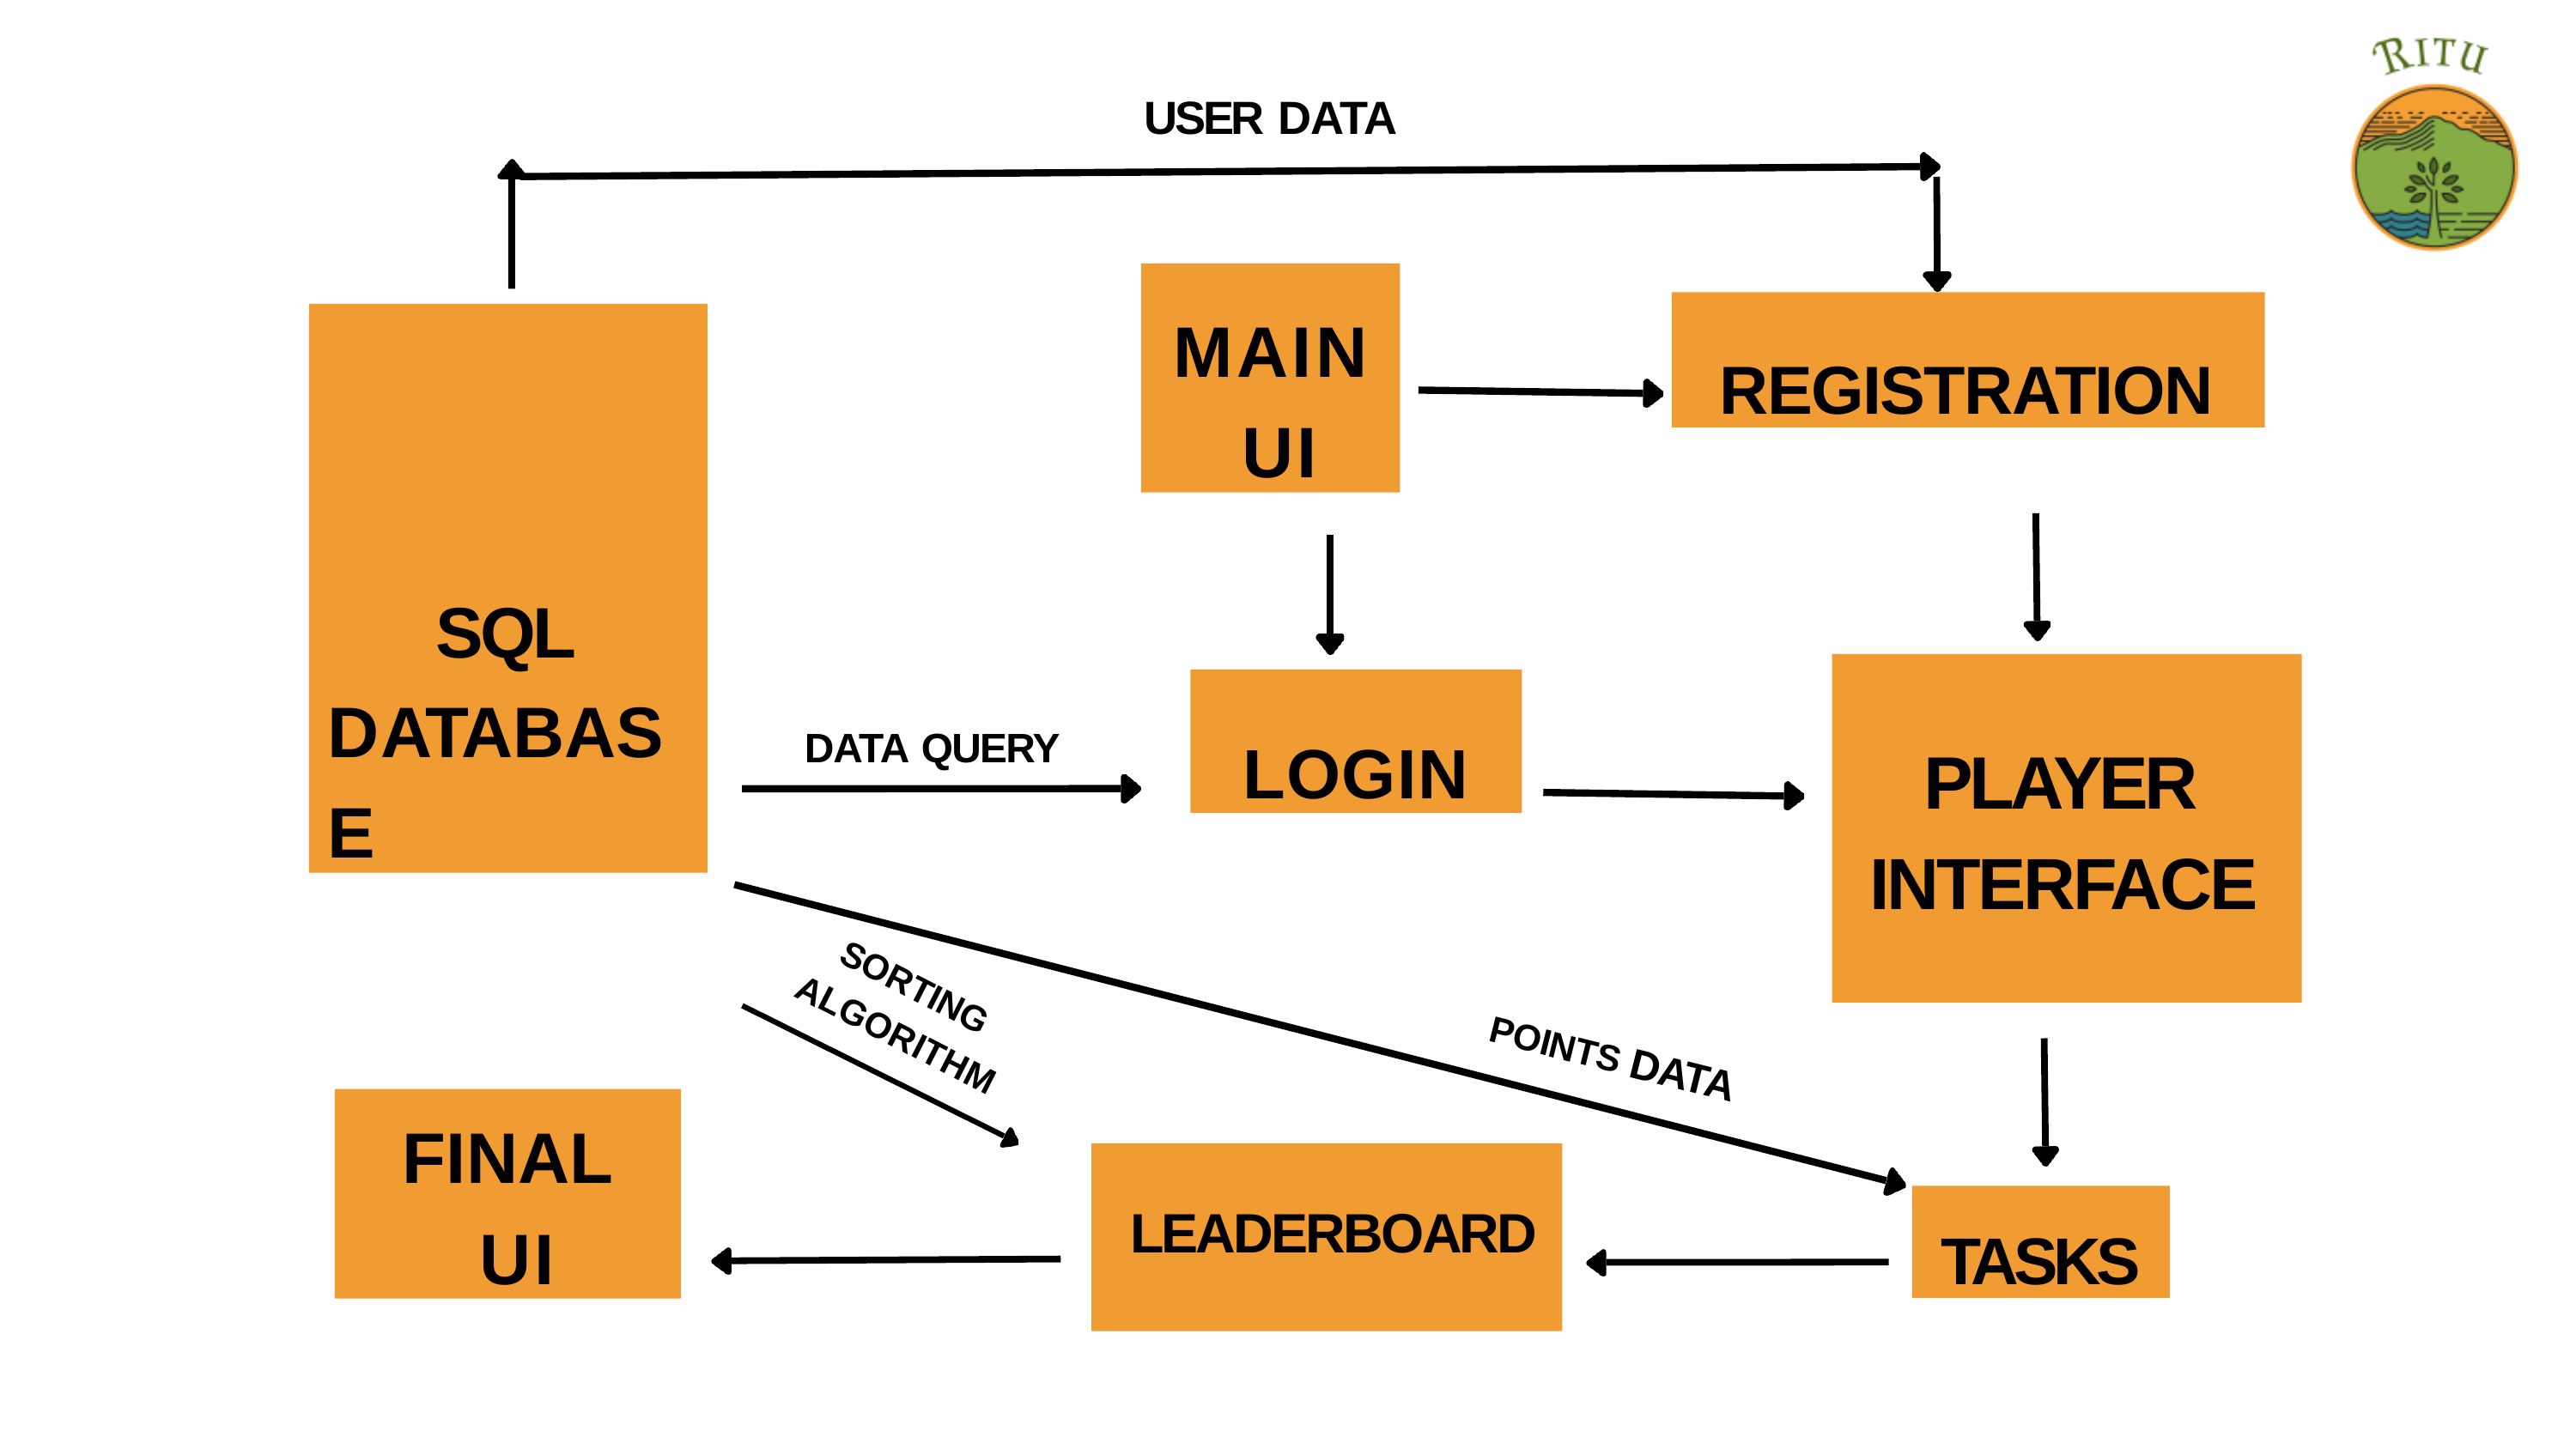

USER DATA

MAIN
UI
REGISTRATION

SQL  DATABASE

PLAYER
INTERFACE
LOGIN
DATA QUERY

SORTING

ALGORITHM

POINTS DATA
FINAL
UI

LEADERBOARD
TASKS